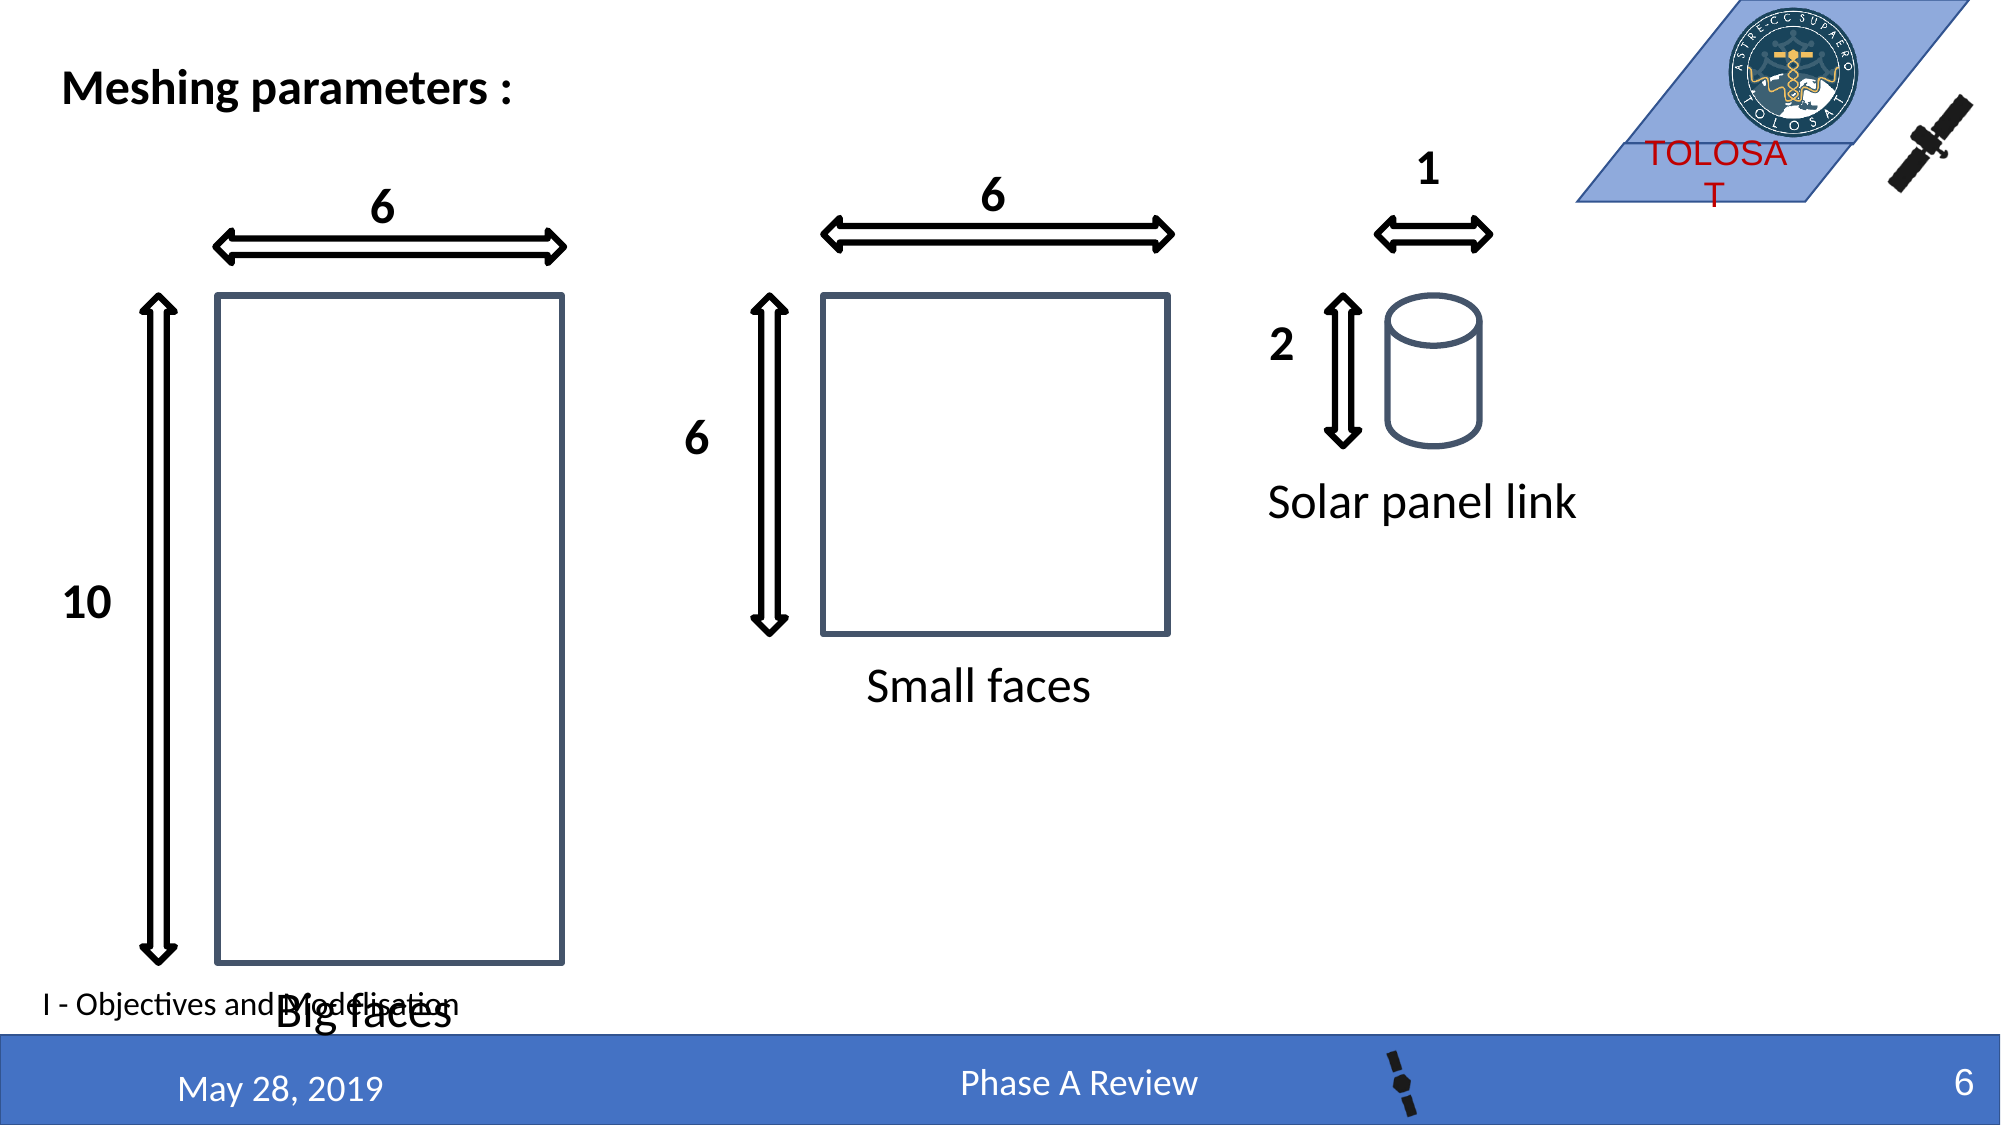

#
Meshing parameters :

1
 6
 6

  2

  6
Solar panel link
10
Small faces
Big faces
I - Objectives and Modelisation
6